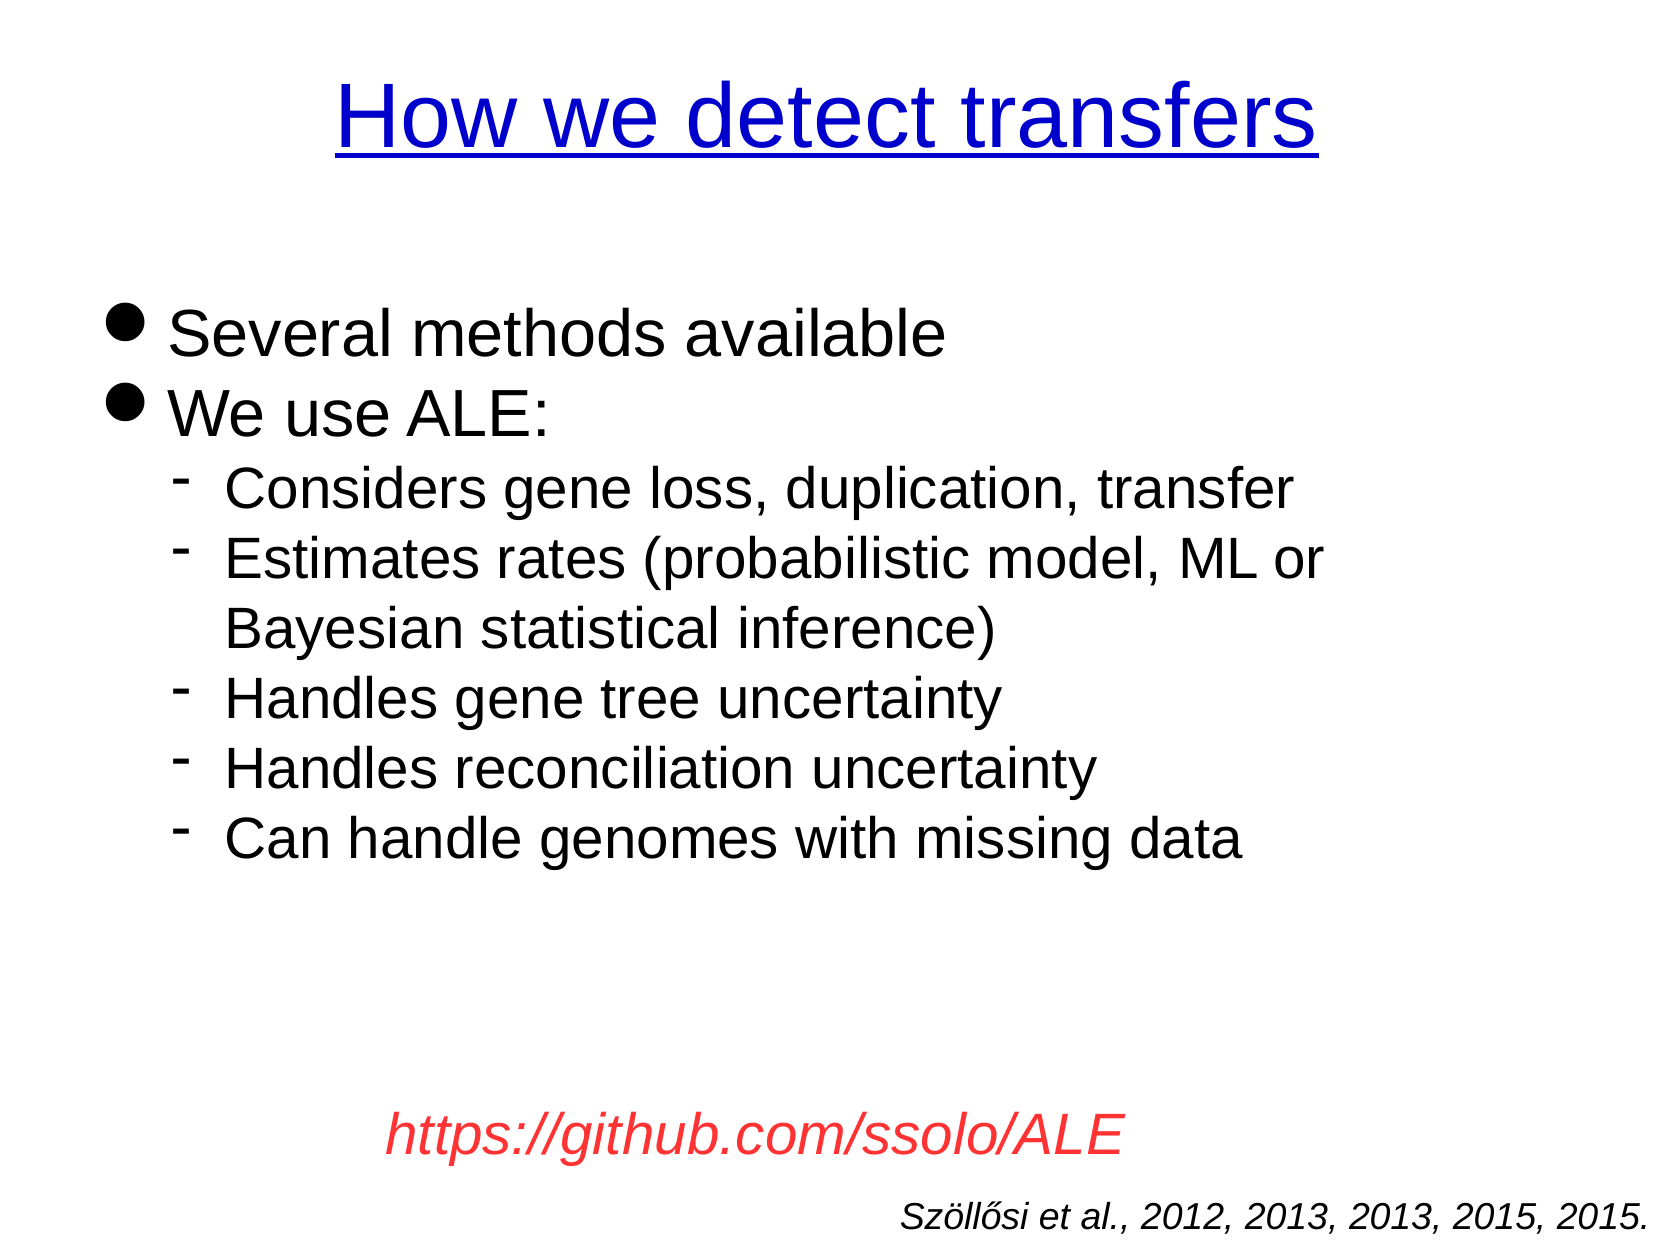

How we detect transfers
Several methods available
We use ALE:
Considers gene loss, duplication, transfer
Estimates rates (probabilistic model, ML or Bayesian statistical inference)
Handles gene tree uncertainty
Handles reconciliation uncertainty
Can handle genomes with missing data
https://github.com/ssolo/ALE
Szöllősi et al., 2012, 2013, 2013, 2015, 2015.